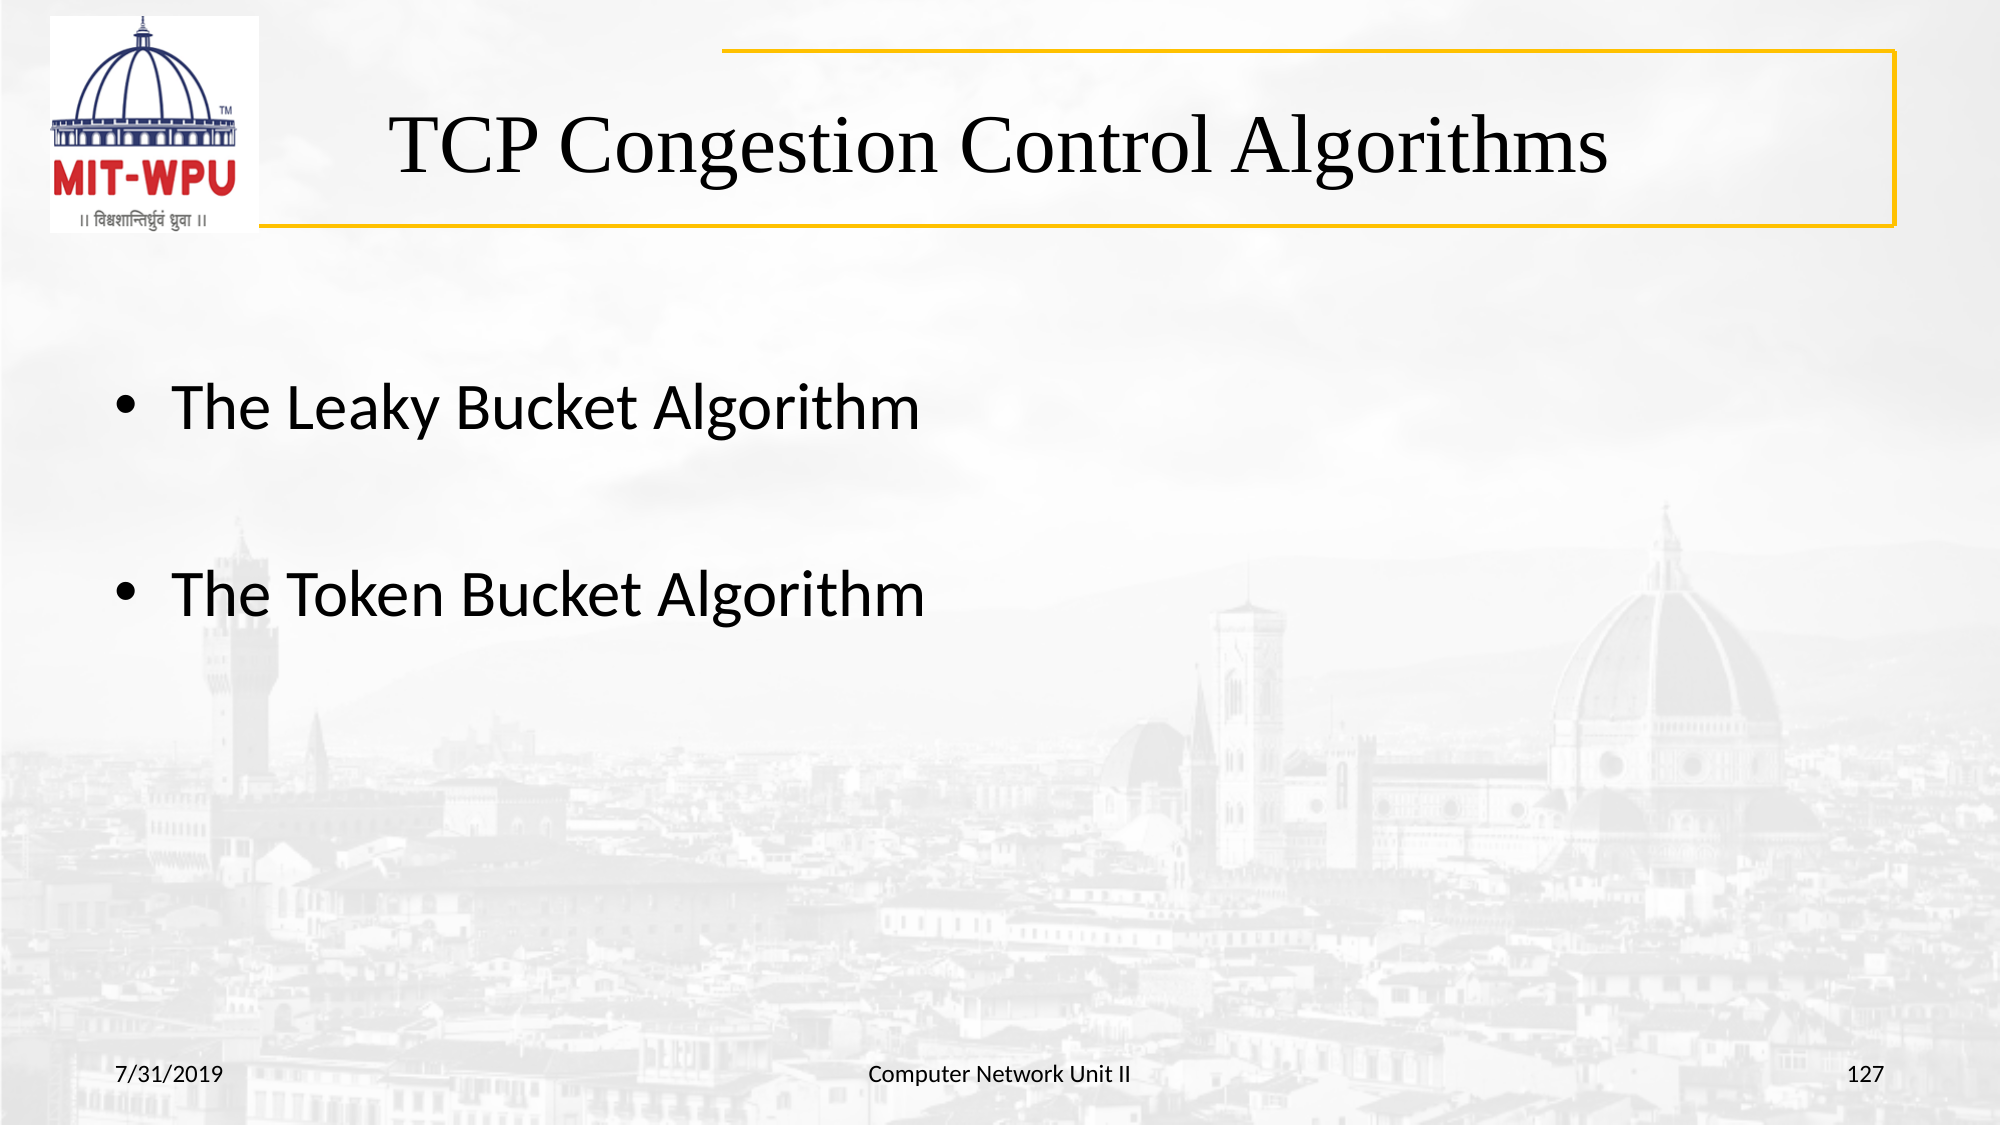

# TCP Congestion Control Algorithms

The Leaky Bucket Algorithm

The Token Bucket Algorithm
7/31/2019
Computer Network Unit II
127